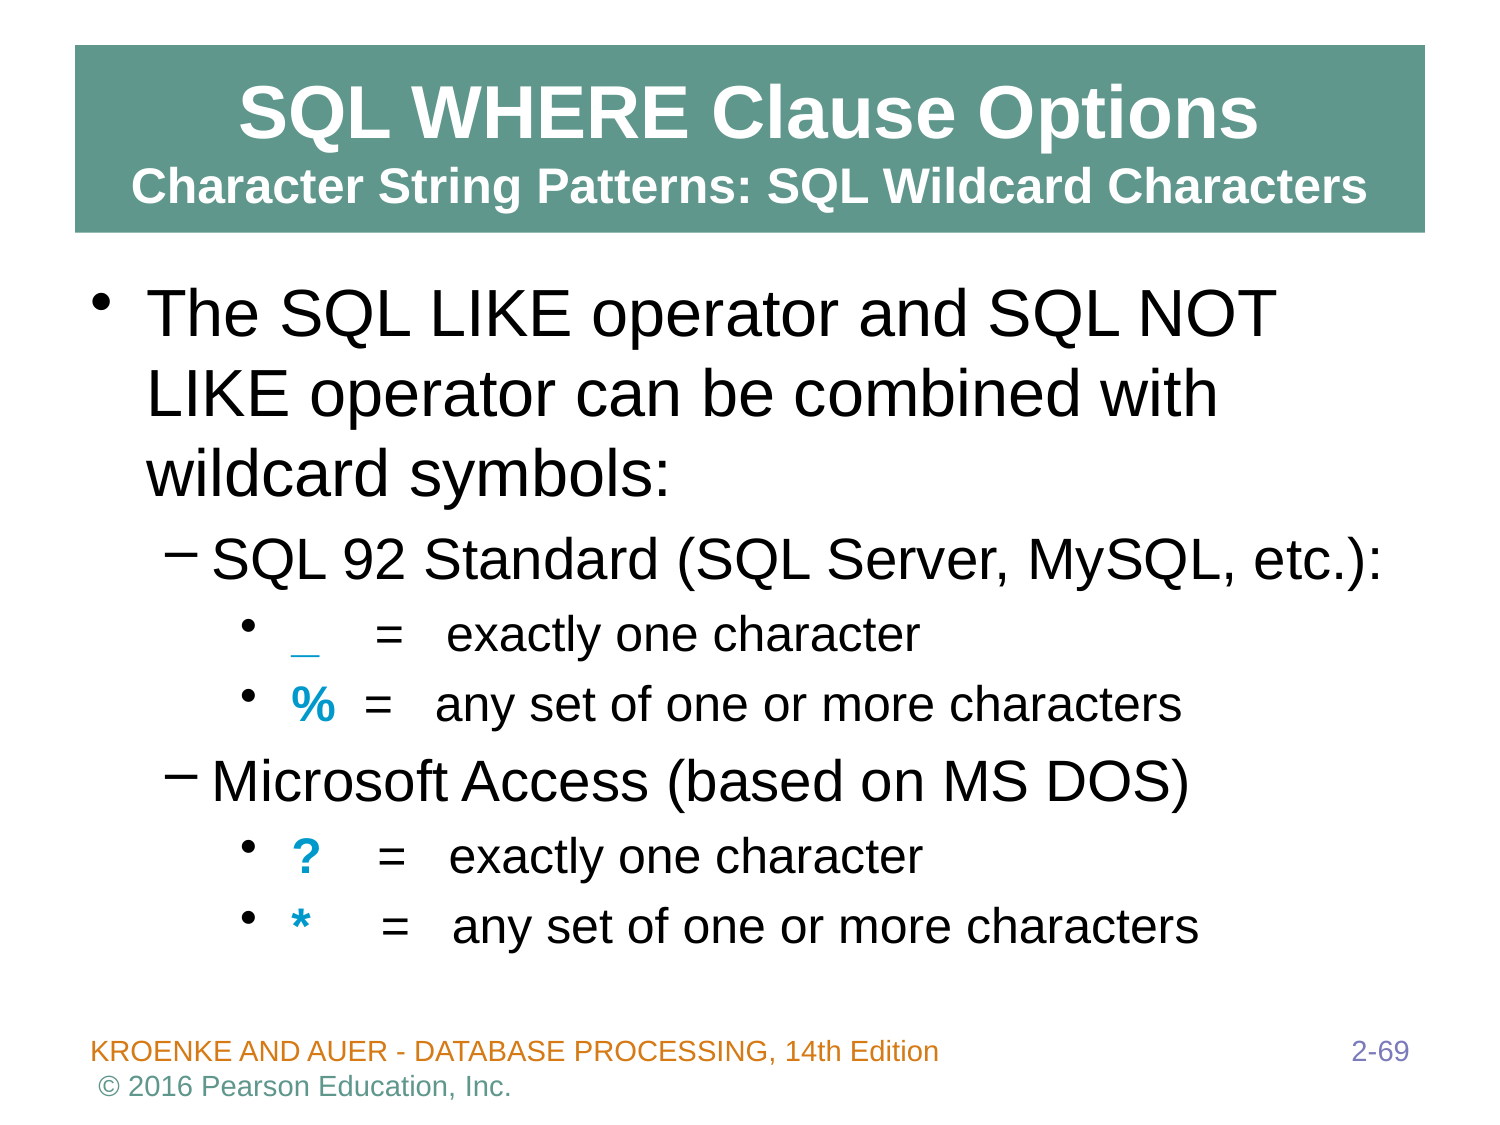

# SQL WHERE Clause Options Character String Patterns: SQL Wildcard Characters
The SQL LIKE operator and SQL NOT LIKE operator can be combined with wildcard symbols:
SQL 92 Standard (SQL Server, MySQL, etc.):
 _    =   exactly one character
 %  =   any set of one or more characters
Microsoft Access (based on MS DOS)
 ?    =   exactly one character
 *     =   any set of one or more characters
2-69

KROENKE AND AUER - DATABASE PROCESSING, 14th Edition  © 2016 Pearson Education, Inc.